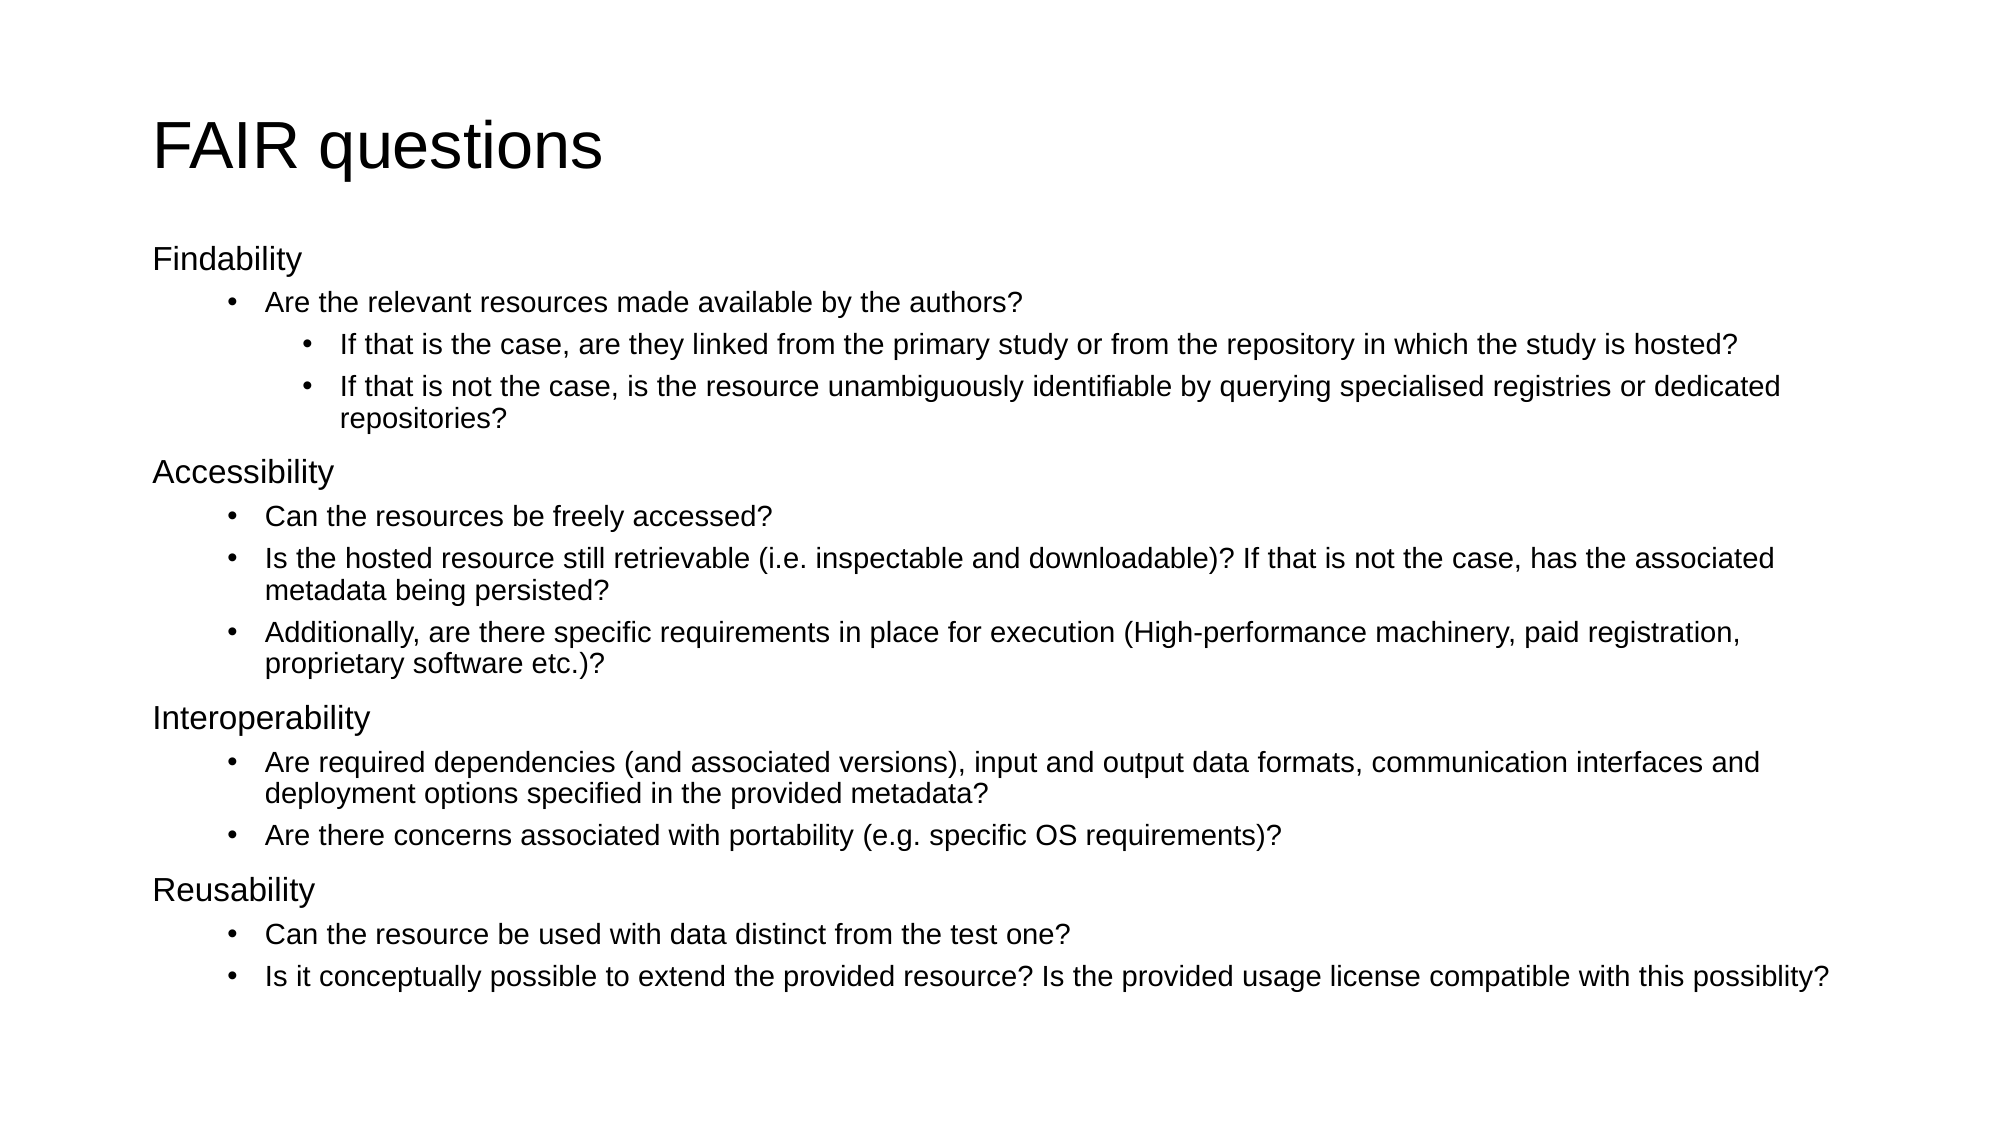

# FAIR questions
Findability
Are the relevant resources made available by the authors?
If that is the case, are they linked from the primary study or from the repository in which the study is hosted?
If that is not the case, is the resource unambiguously identifiable by querying specialised registries or dedicated repositories?
Accessibility
Can the resources be freely accessed?
Is the hosted resource still retrievable (i.e. inspectable and downloadable)? If that is not the case, has the associated metadata being persisted?
Additionally, are there specific requirements in place for execution (High-performance machinery, paid registration, proprietary software etc.)?
Interoperability
Are required dependencies (and associated versions), input and output data formats, communication interfaces and deployment options specified in the provided metadata?
Are there concerns associated with portability (e.g. specific OS requirements)?
Reusability
Can the resource be used with data distinct from the test one?
Is it conceptually possible to extend the provided resource? Is the provided usage license compatible with this possiblity?